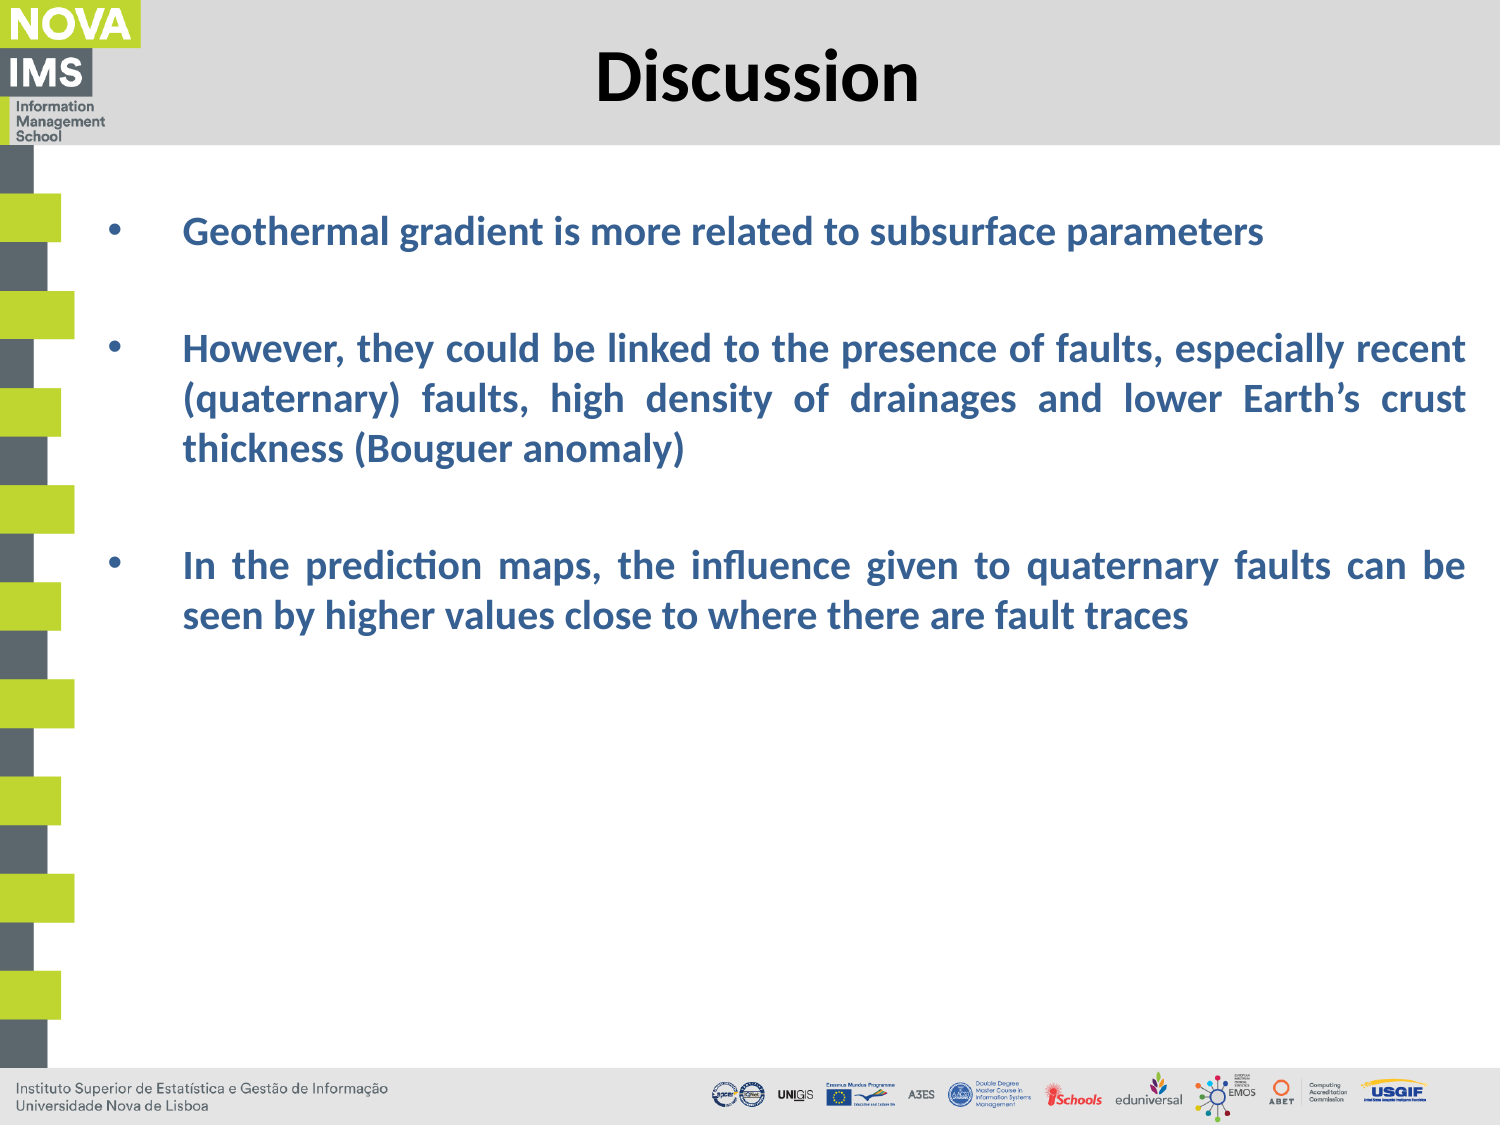

# Discussion
Geothermal gradient is more related to subsurface parameters

However, they could be linked to the presence of faults, especially recent (quaternary) faults, high density of drainages and lower Earth’s crust thickness (Bouguer anomaly)

In the prediction maps, the influence given to quaternary faults can be seen by higher values close to where there are fault traces